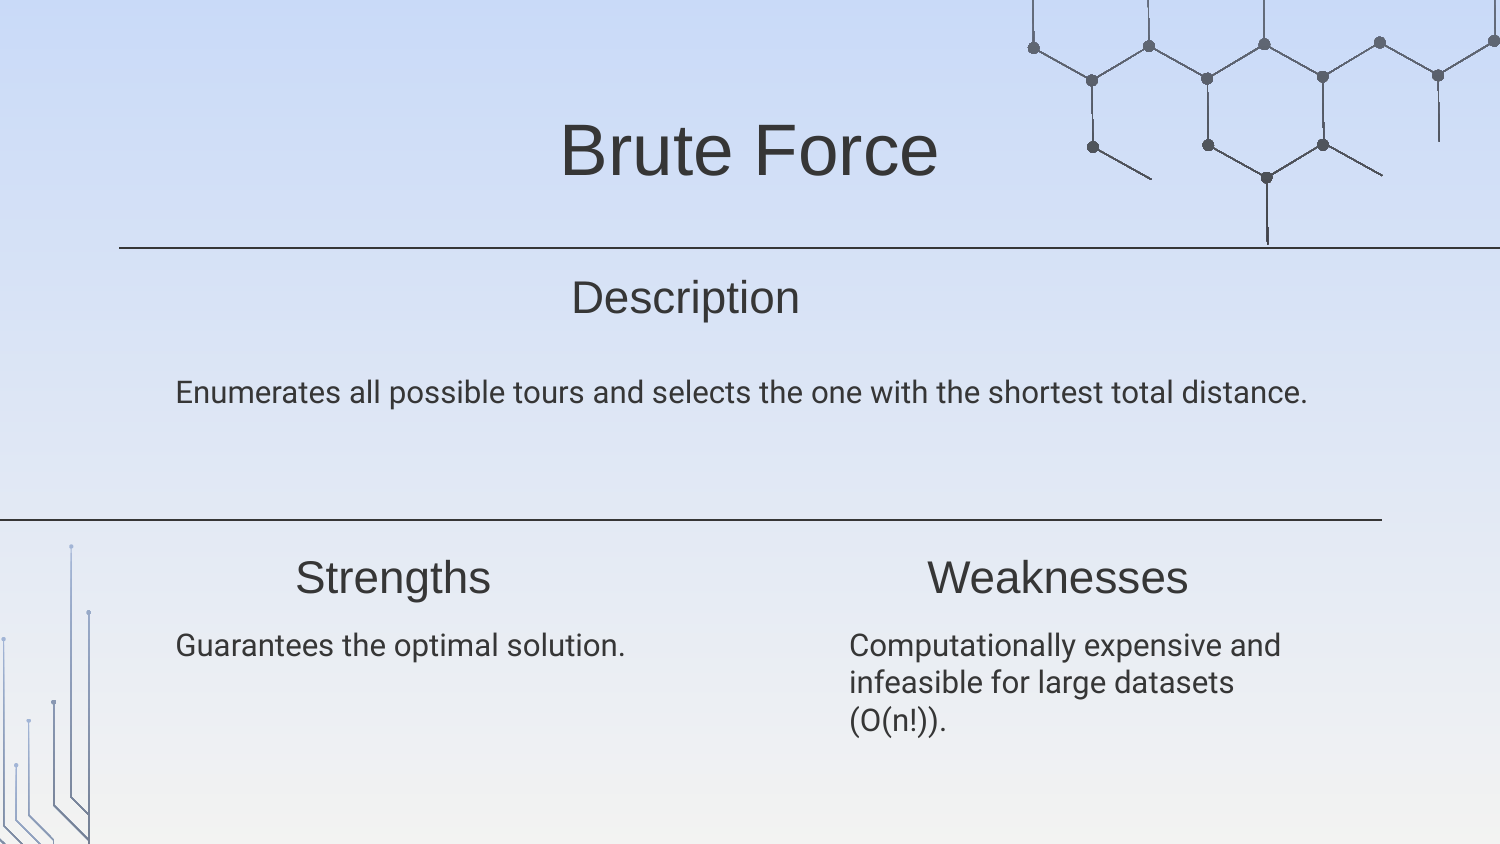

# Brute Force
Description
Enumerates all possible tours and selects the one with the shortest total distance.
Strengths
Weaknesses
Guarantees the optimal solution.
Computationally expensive and infeasible for large datasets (O(n!)).